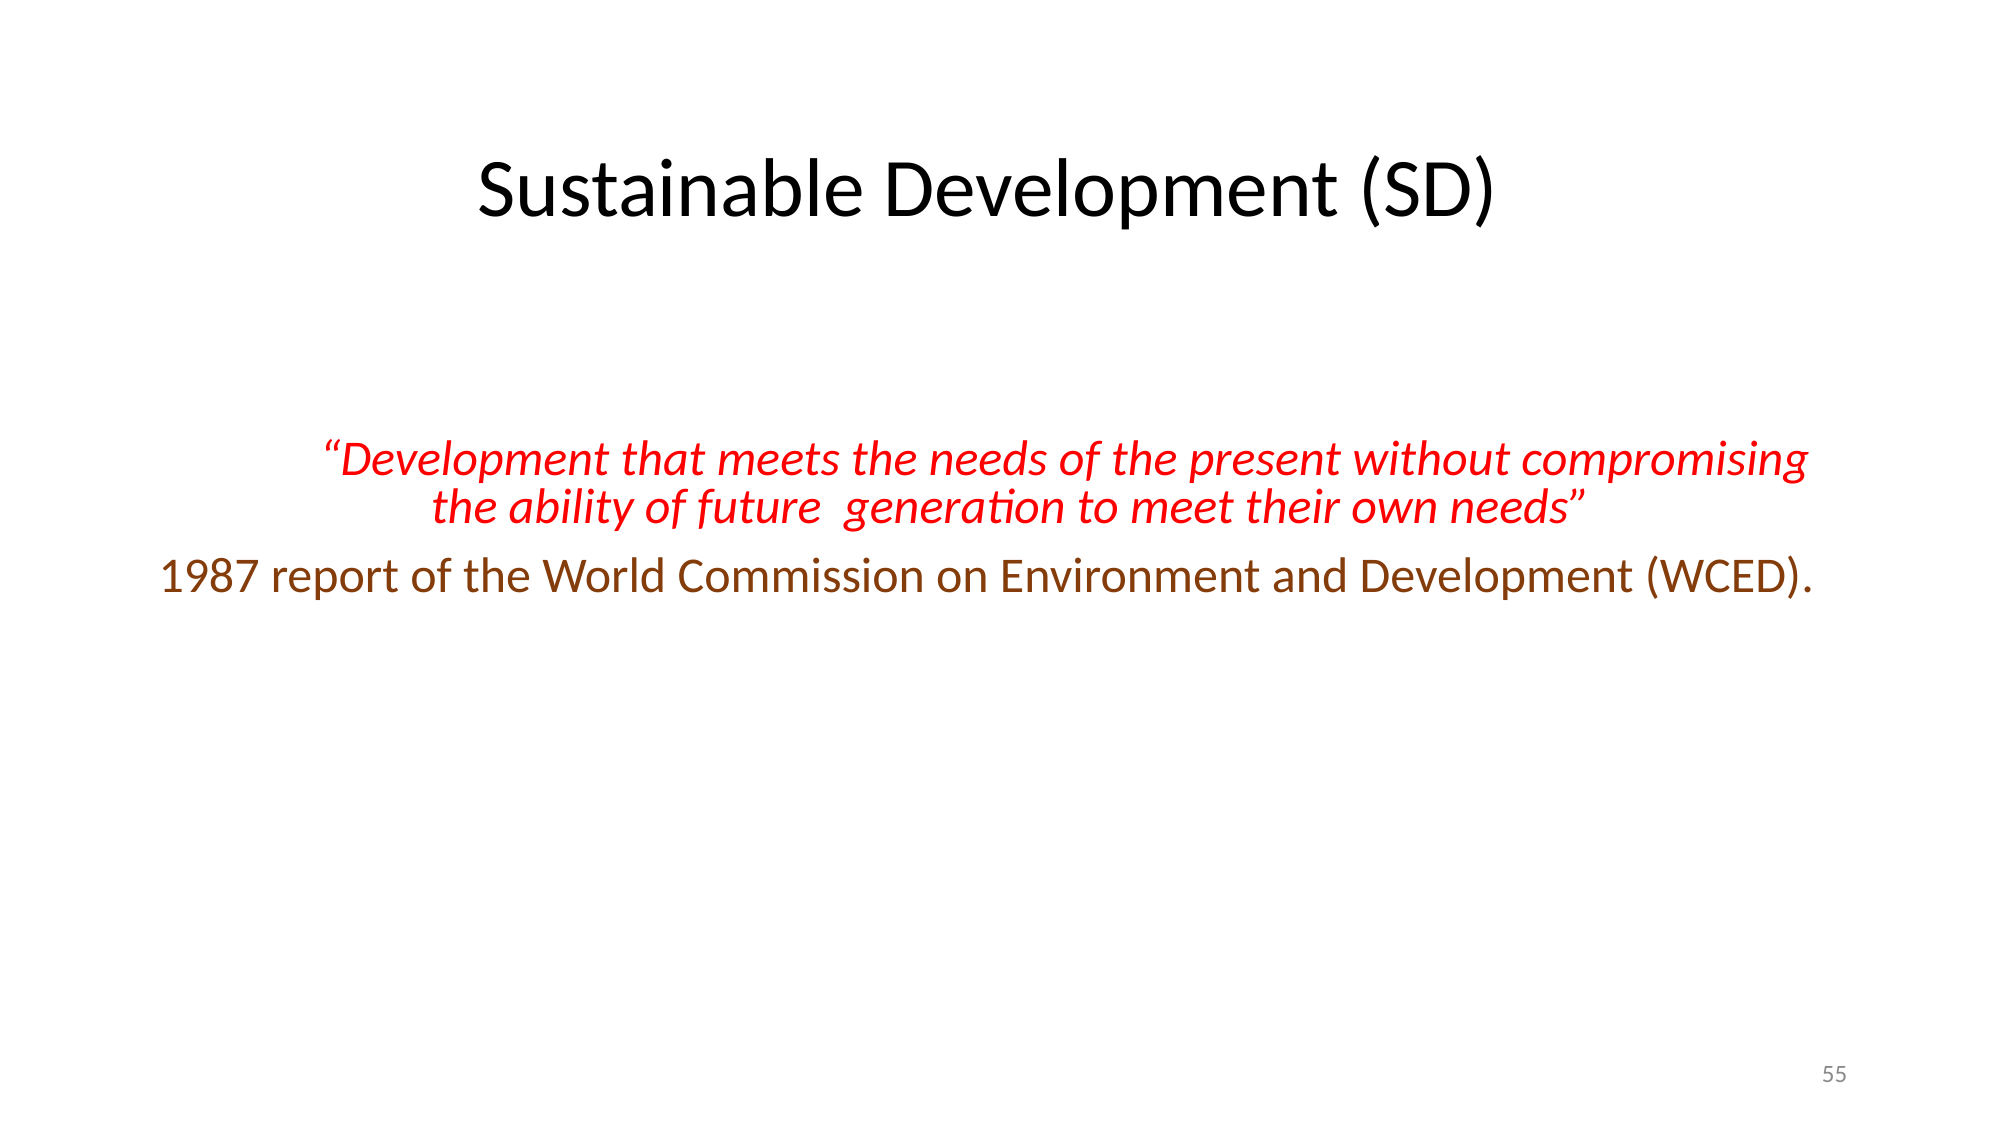

# Sustainable Development (SD)

            “Development that meets the needs of the present without compromising the ability of future  generation to meet their own needs”
1987 report of the World Commission on Environment and Development (WCED).

55